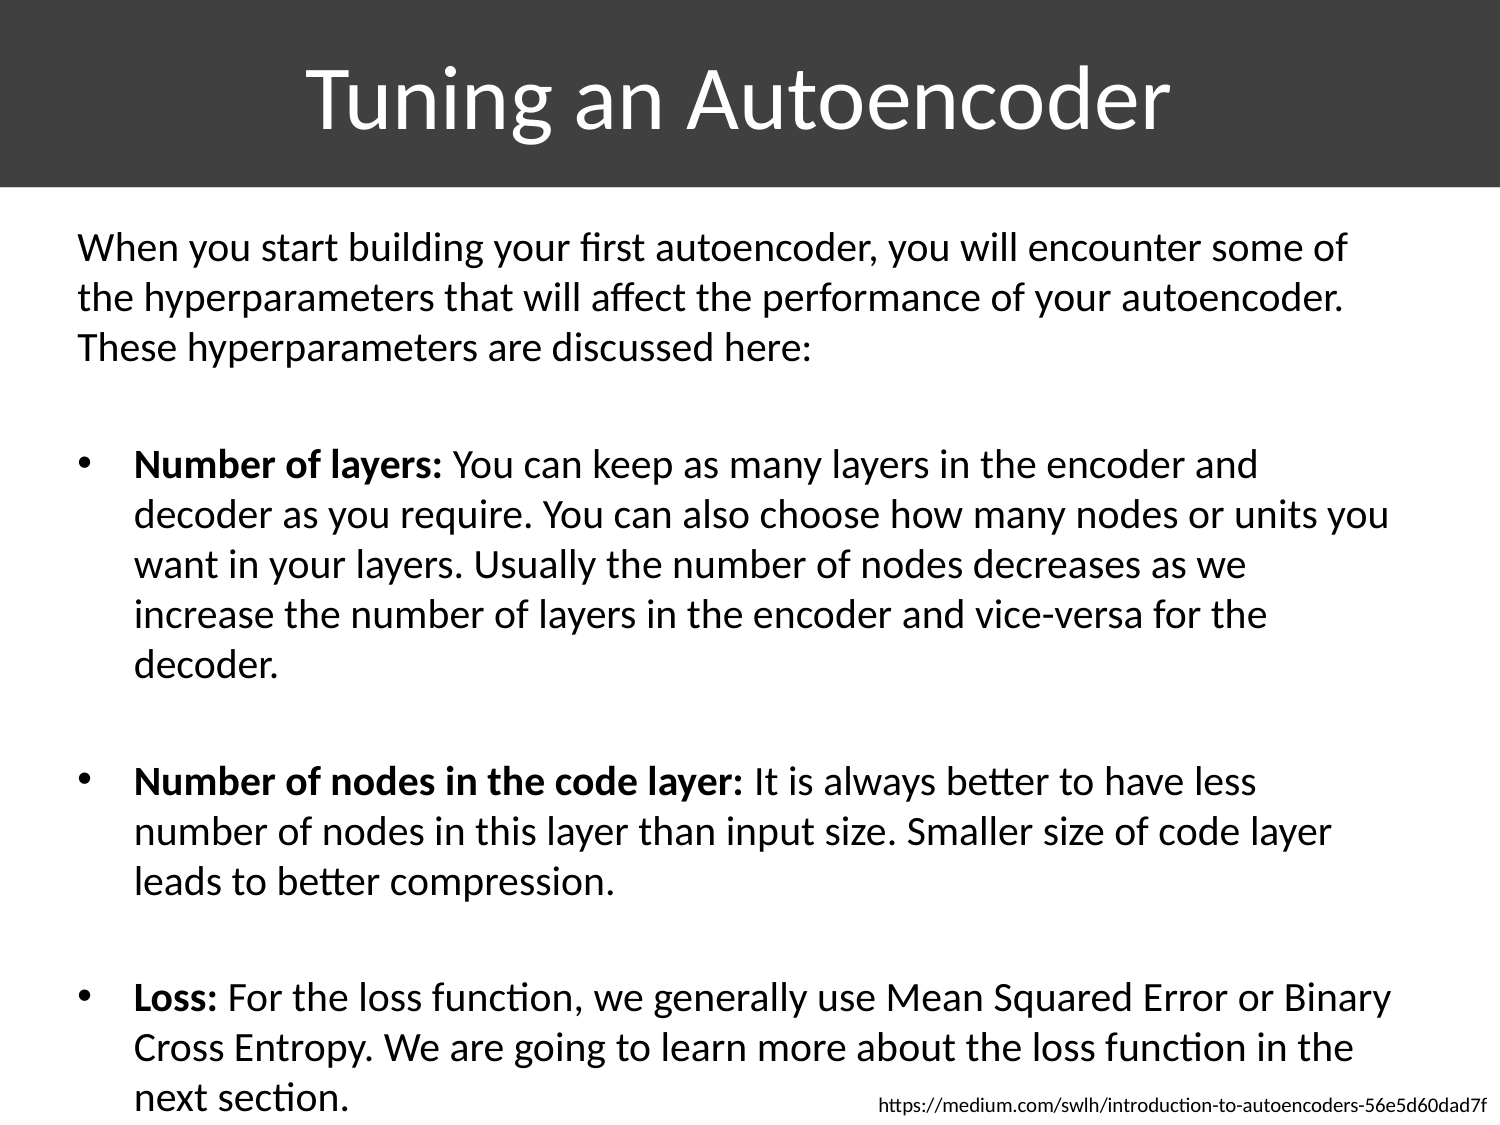

# Tuning an Autoencoder
When you start building your first autoencoder, you will encounter some of the hyperparameters that will affect the performance of your autoencoder. These hyperparameters are discussed here:

Number of layers: You can keep as many layers in the encoder and decoder as you require. You can also choose how many nodes or units you want in your layers. Usually the number of nodes decreases as we increase the number of layers in the encoder and vice-versa for the decoder.

Number of nodes in the code layer: It is always better to have less number of nodes in this layer than input size. Smaller size of code layer leads to better compression.

Loss: For the loss function, we generally use Mean Squared Error or Binary Cross Entropy. We are going to learn more about the loss function in the next section.

https://medium.com/swlh/introduction-to-autoencoders-56e5d60dad7f